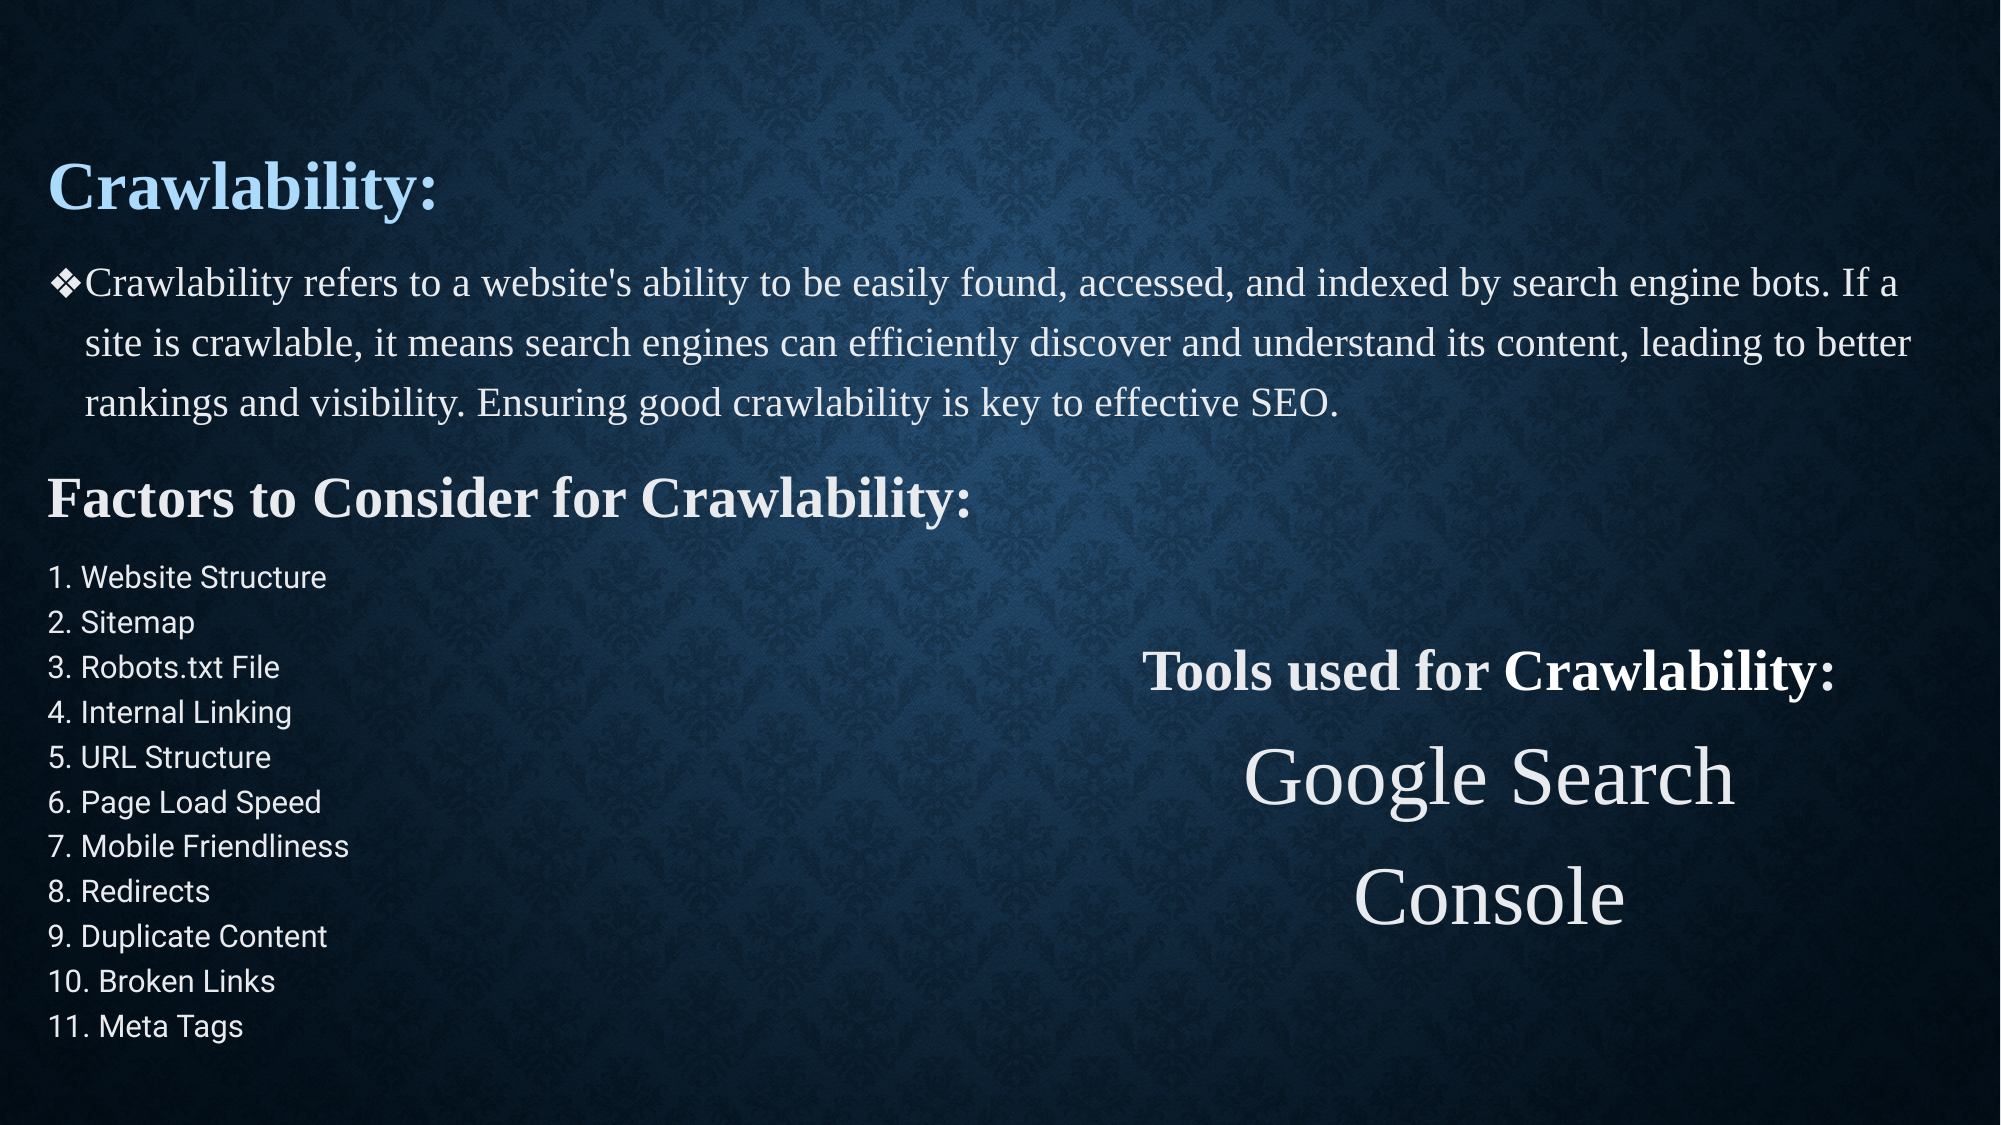

Crawlability:
Crawlability refers to a website's ability to be easily found, accessed, and indexed by search engine bots. If a site is crawlable, it means search engines can efficiently discover and understand its content, leading to better rankings and visibility. Ensuring good crawlability is key to effective SEO.
Factors to Consider for Crawlability:
1. Website Structure
2. Sitemap
3. Robots.txt File
4. Internal Linking
5. URL Structure
6. Page Load Speed
7. Mobile Friendliness
8. Redirects
9. Duplicate Content
10. Broken Links
11. Meta Tags
Tools used for Crawlability:
Google Search Console